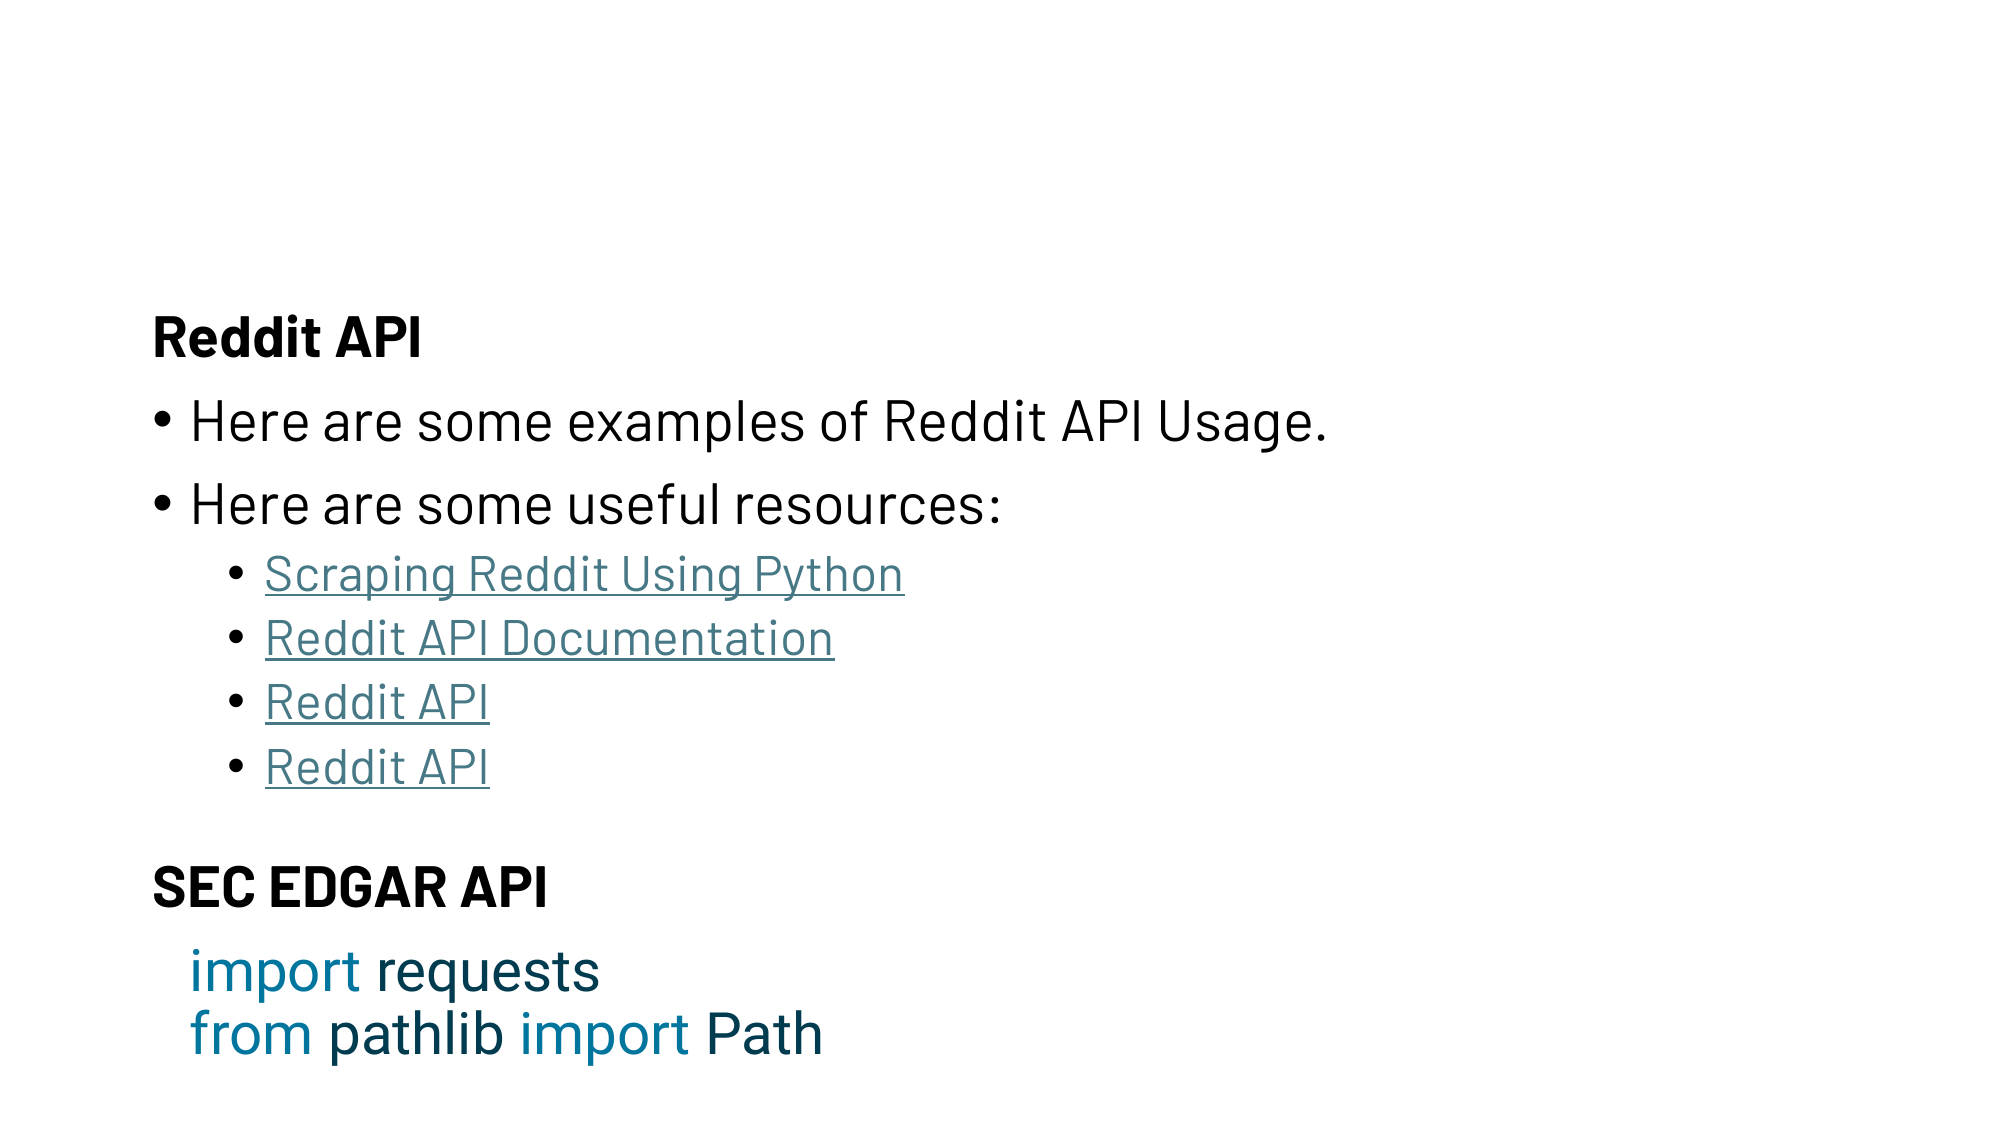

Reddit API
Here are some examples of Reddit API Usage.
Here are some useful resources:
Scraping Reddit Using Python
Reddit API Documentation
Reddit API
Reddit API
SEC EDGAR API
import requests
from pathlib import Path
SEC_URL = (
    "https://www.sec.gov/Archives/edgar/data/"
    "320193/000032019325000079/aapl-20250927.htm"
)
OUTPUT_DIR = Path("./data/sec_10k")
OUTPUT_FILE = OUTPUT_DIR / "apple_2025_10k.html"
HEADERS = {
    "User-Agent": "Academic Research - SEC 10K Download (email@example.edu)",
    "Accept-Encoding": "gzip, deflate",
}
TIMEOUT_SECONDS = 30
# Create output directory
OUTPUT_DIR.mkdir(parents=True, exist_ok=True)
# Download
response = requests.get(
    SEC_URL,
    headers=HEADERS,
    timeout=TIMEOUT_SECONDS
)
response.raise_for_status()
OUTPUT_FILE.write_bytes(response.content)
print("Downloaded:", OUTPUT_FILE.resolve())
print("File size (KB):", round(OUTPUT_FILE.stat().st_size / 1024, 2))
Downloaded: D:\Repositories\AD698-generative-ai-for-BA\M1\data\sec_10k\apple_2025_10k.html
File size (KB): 1484.58
What We Did in This Lecture
Defined Generative AI and its scope
Positioned GenAI within the history of AI and NLP
Shifted from model-first to data-first thinking
Introduced web datasets and APIs as primary text sources
This lecture focused on where text comes from, not how models work.
Key Takeaway